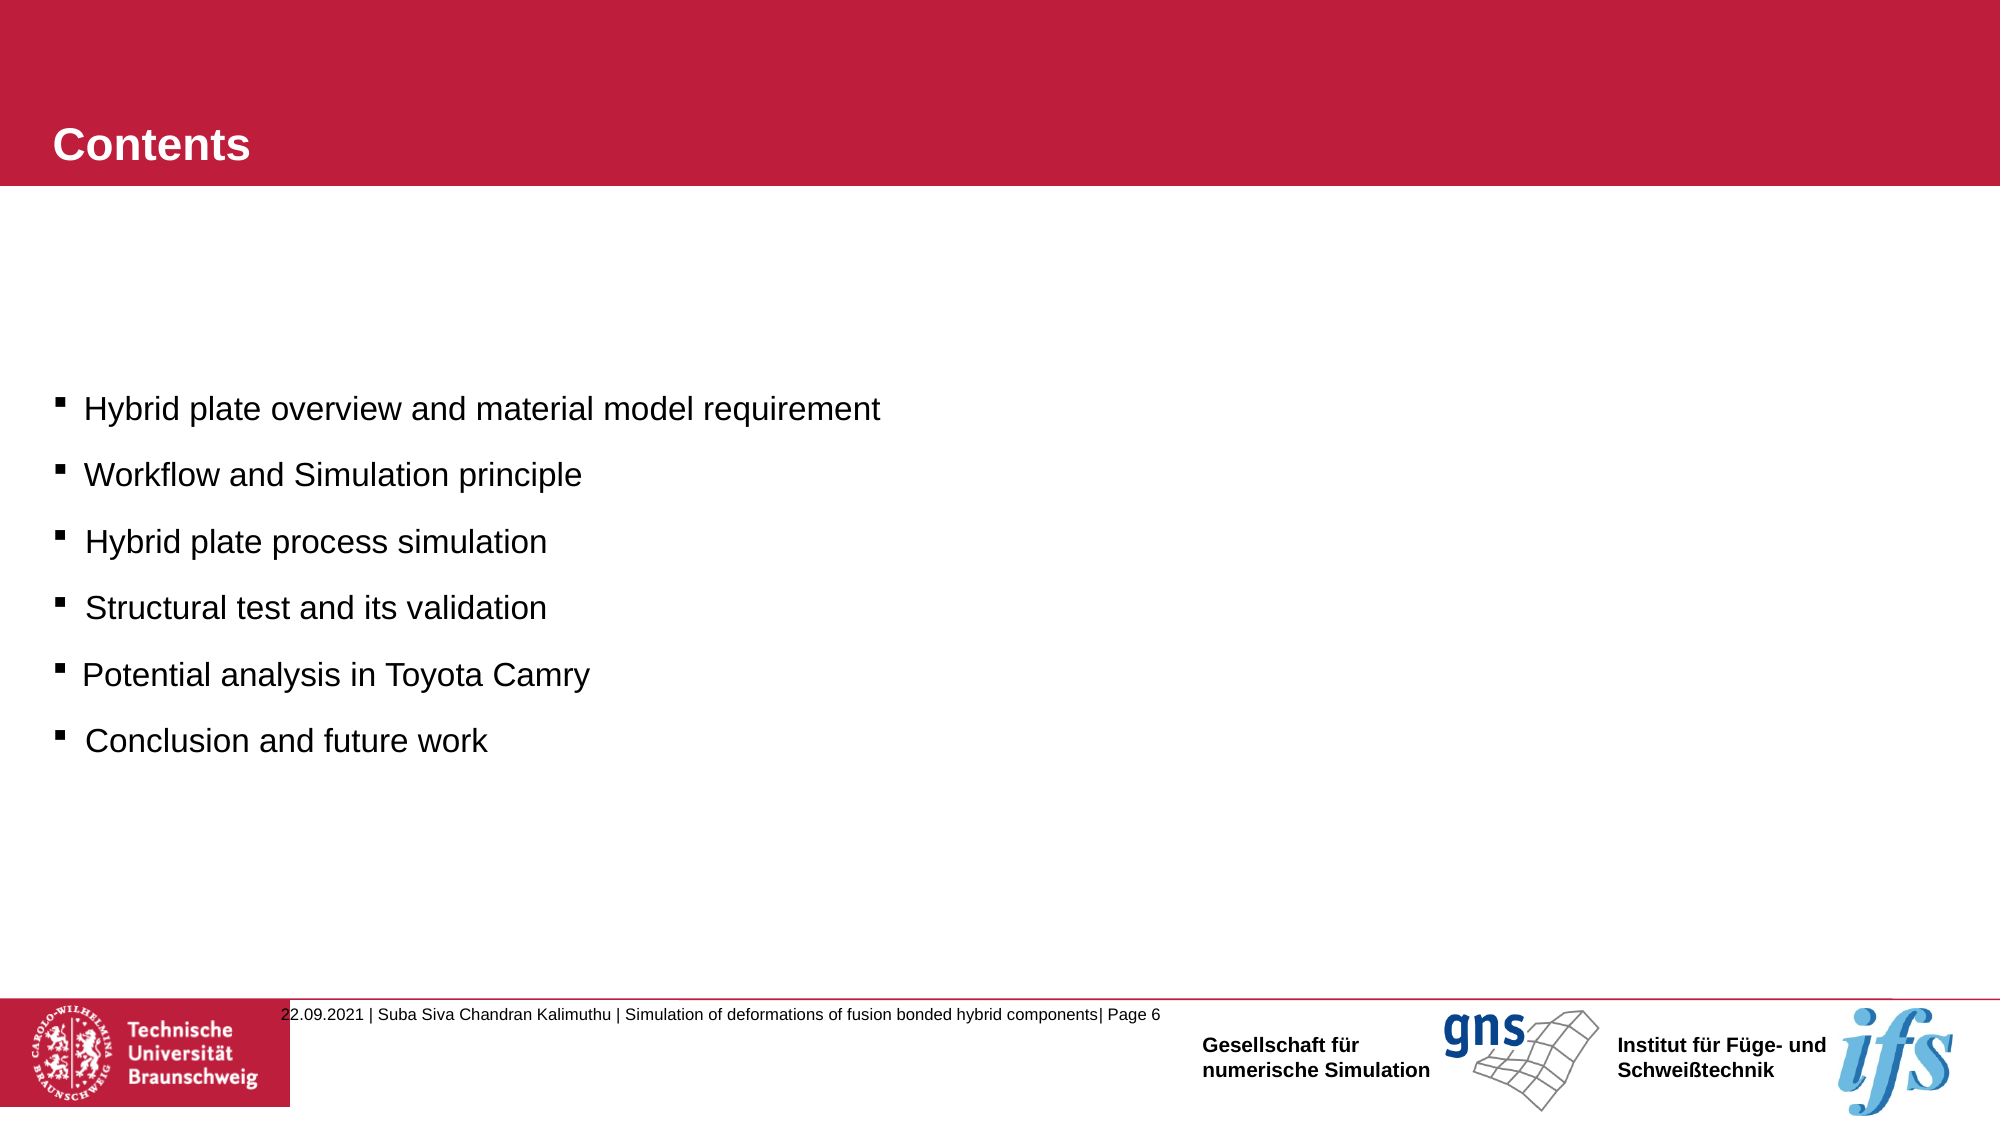

# Contents
Hybrid plate overview and material model requirement
Workflow and Simulation principle
Hybrid plate process simulation
Structural test and its validation
Potential analysis in Toyota Camry
Conclusion and future work